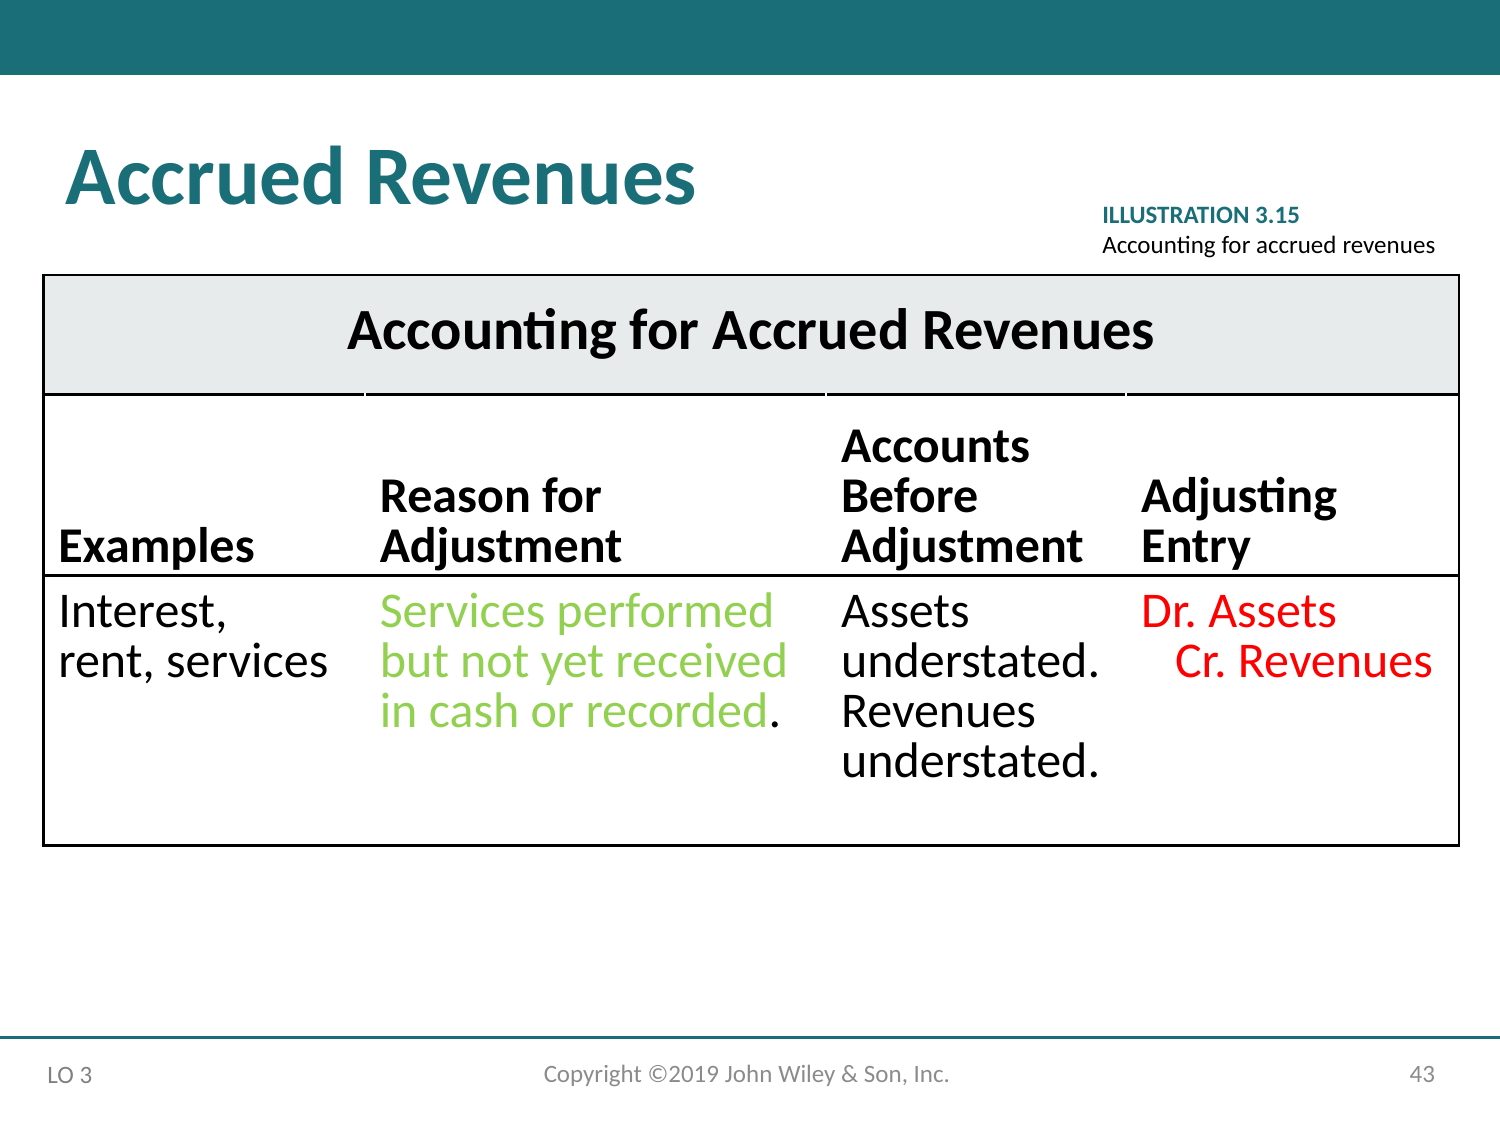

Accrued Revenues
ILLUSTRATION 3.15
Accounting for accrued revenues
| Accounting for Accrued Revenues |  |  |  |
| --- | --- | --- | --- |
| Examples | Reason for Adjustment | Accounts Before Adjustment | Adjusting Entry |
| Interest, rent, services | Services performed but not yet received in cash or recorded. | Assets understated. Revenues understated. | Dr. Assets Cr. Revenues |
Copyright ©2019 John Wiley & Son, Inc.
43
LO 3